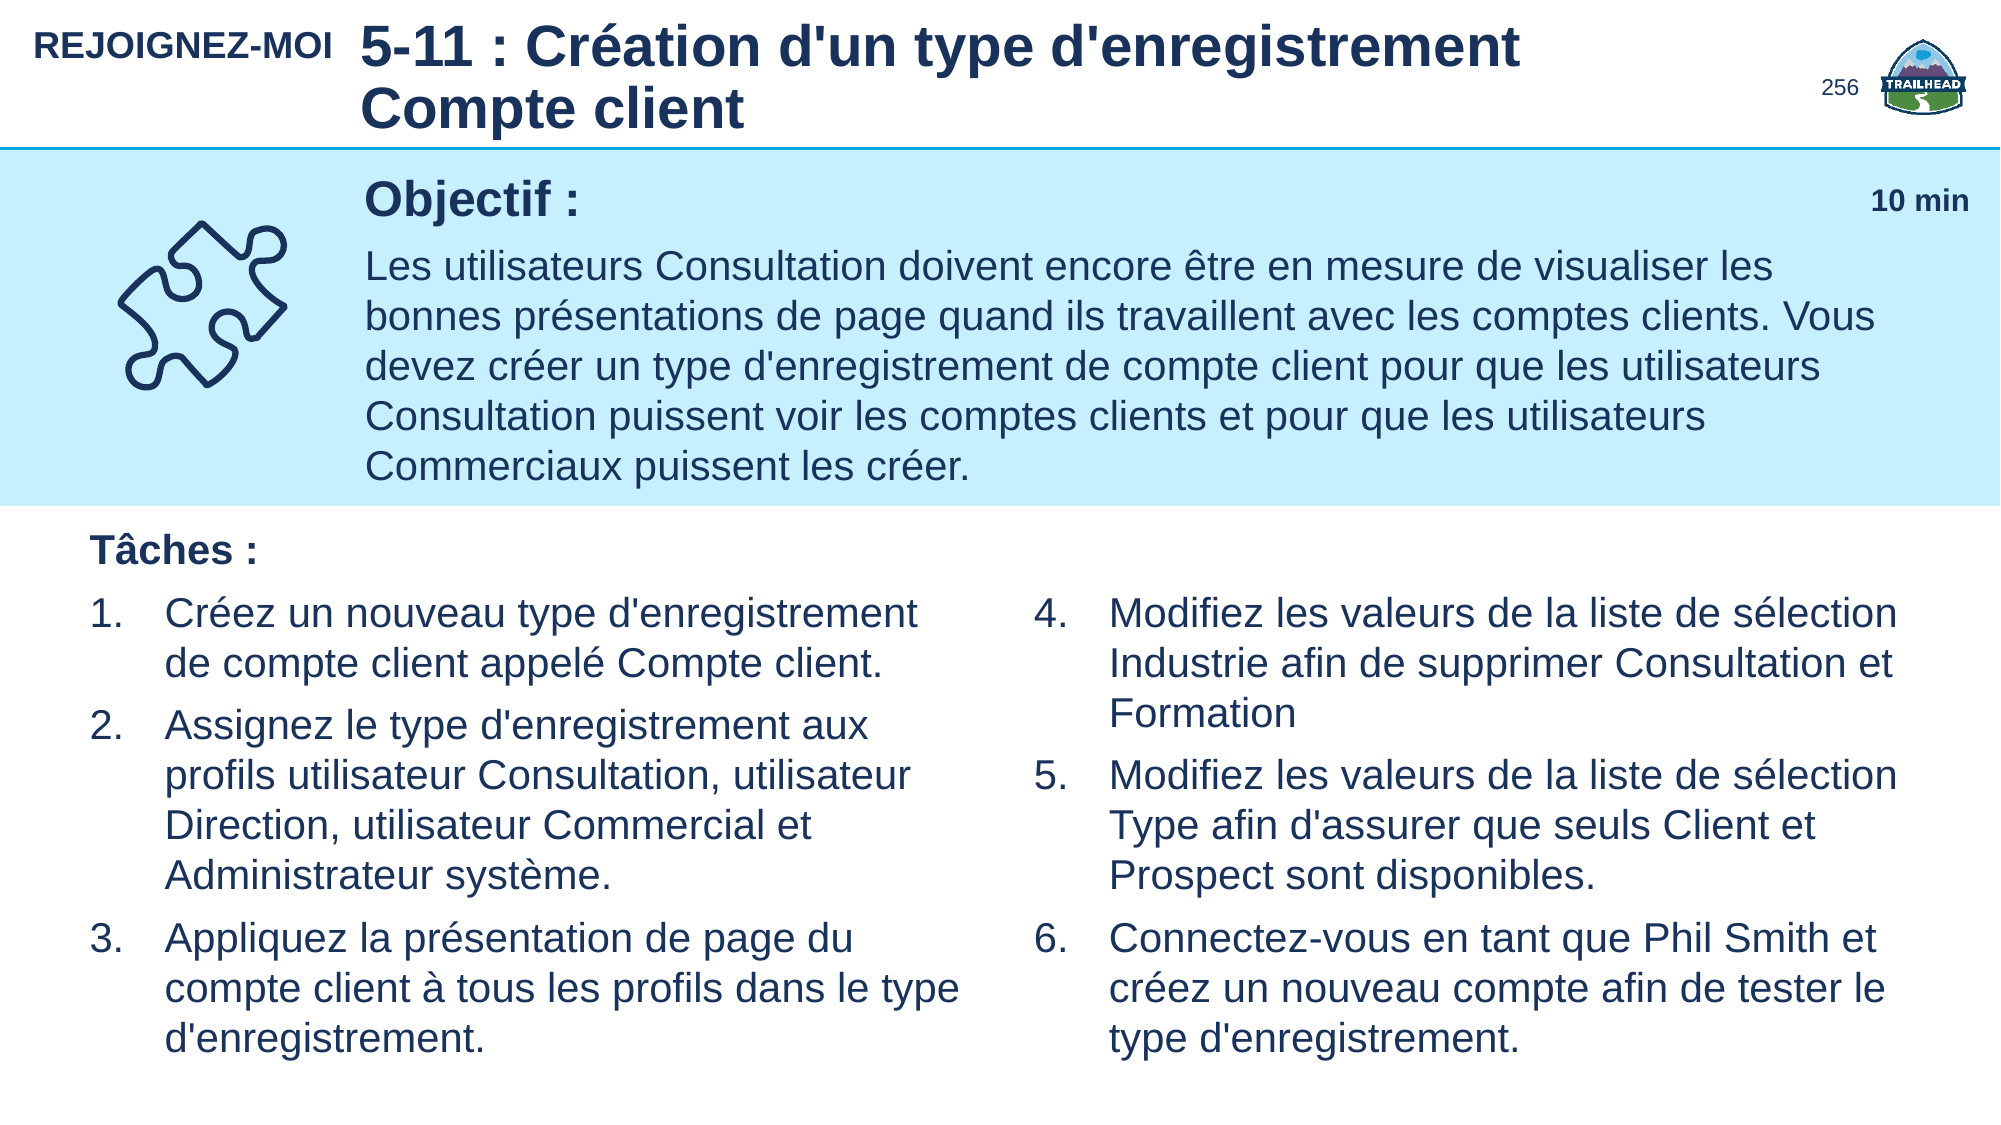

5-11 : Création d'un type d'enregistrement Compte client
REJOIGNEZ-MOI
256
Objectif :
Les utilisateurs Consultation doivent encore être en mesure de visualiser les bonnes présentations de page quand ils travaillent avec les comptes clients. Vous devez créer un type d'enregistrement de compte client pour que les utilisateurs Consultation puissent voir les comptes clients et pour que les utilisateurs Commerciaux puissent les créer.
10 min
Tâches :
Créez un nouveau type d'enregistrement de compte client appelé Compte client.
Assignez le type d'enregistrement aux profils utilisateur Consultation, utilisateur Direction, utilisateur Commercial et Administrateur système.
Appliquez la présentation de page du compte client à tous les profils dans le type d'enregistrement.

Modifiez les valeurs de la liste de sélection Industrie afin de supprimer Consultation et Formation
Modifiez les valeurs de la liste de sélection Type afin d'assurer que seuls Client et Prospect sont disponibles.
Connectez-vous en tant que Phil Smith et créez un nouveau compte afin de tester le type d'enregistrement.